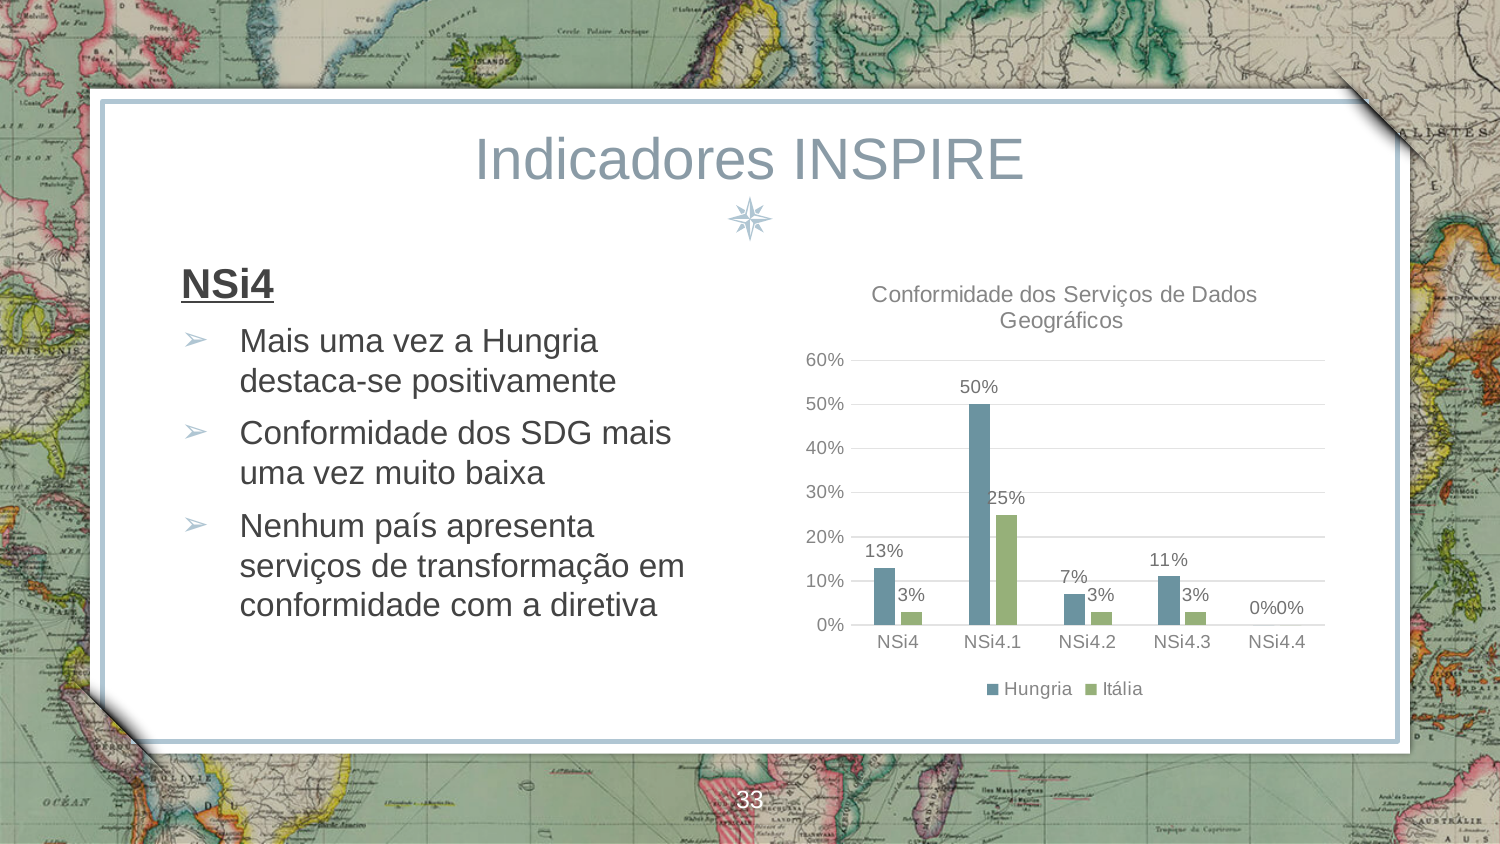

# Indicadores INSPIRE
NSi4
Mais uma vez a Hungria destaca-se positivamente
Conformidade dos SDG mais uma vez muito baixa
Nenhum país apresenta serviços de transformação em conformidade com a diretiva

### Chart: Conformidade dos Serviços de Dados Geográficos

| Category | Hungria | Itália |
|---|---|---|
| NSi4 | 0.13 | 0.03 |
| NSi4.1 | 0.5 | 0.25 |
| NSi4.2 | 0.07 | 0.03 |
| NSi4.3 | 0.11 | 0.03 |
| NSi4.4 | 0.0 | 0.0 |
33